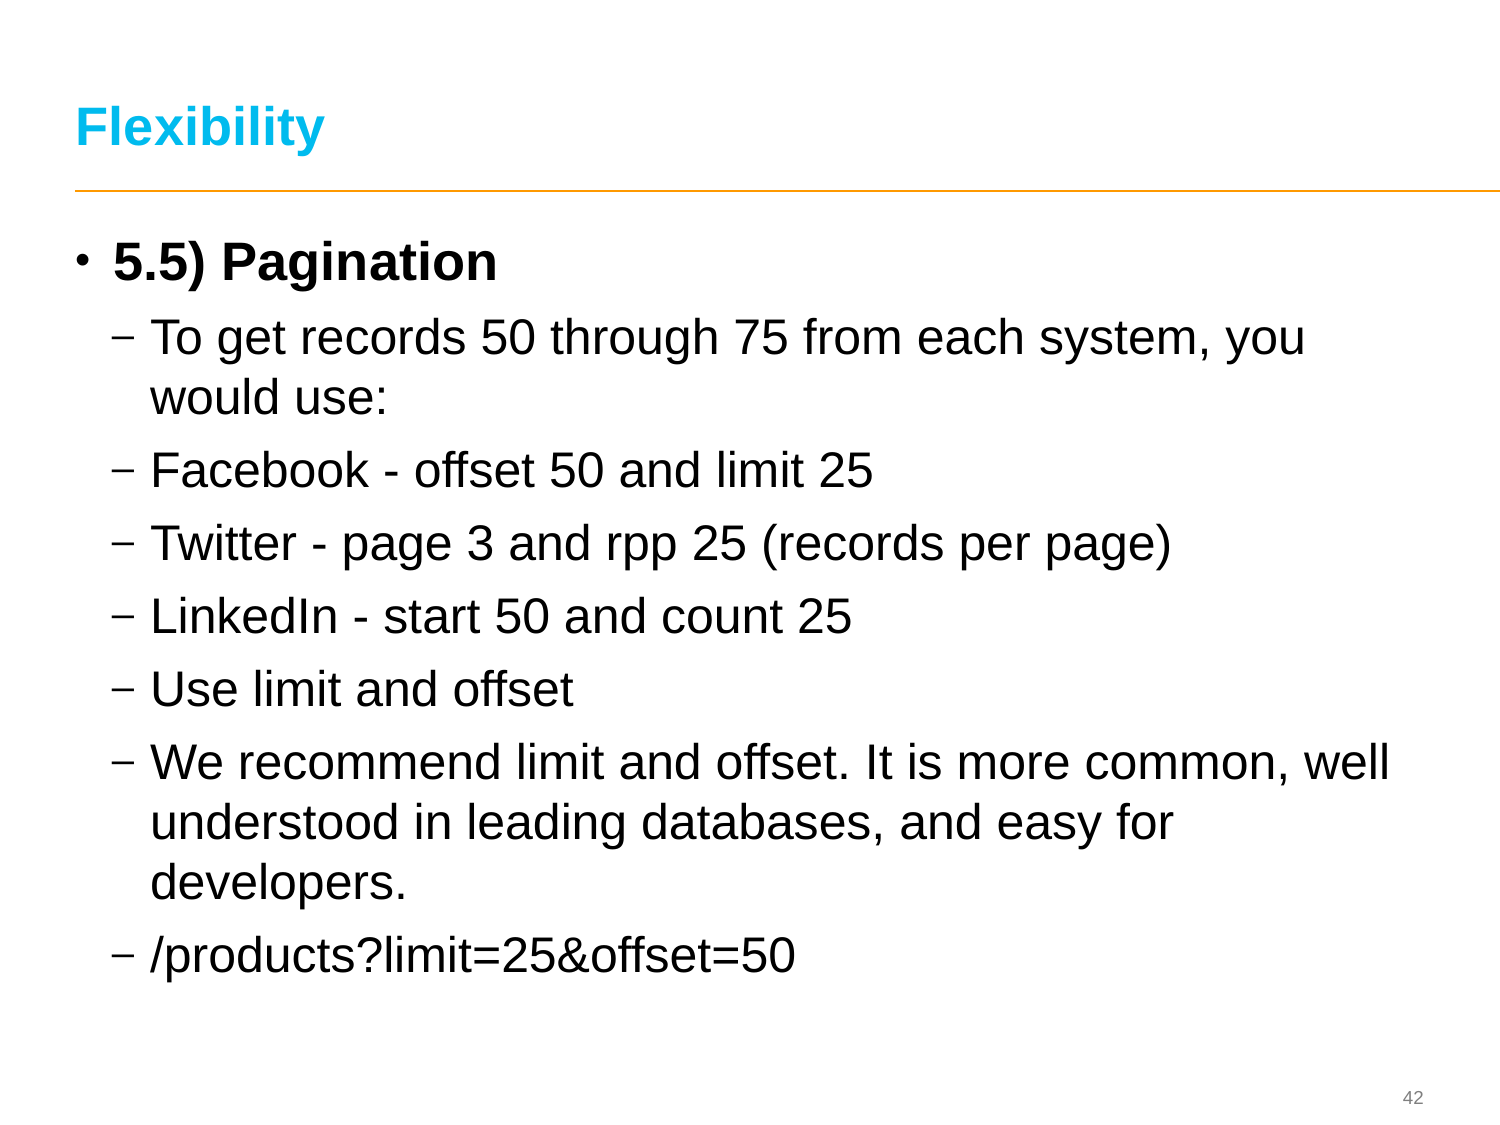

# Flexibility
5.5) Pagination
To get records 50 through 75 from each system, you would use:
Facebook - offset 50 and limit 25
Twitter - page 3 and rpp 25 (records per page)
LinkedIn - start 50 and count 25
Use limit and offset
We recommend limit and offset. It is more common, well understood in leading databases, and easy for developers.
/products?limit=25&offset=50